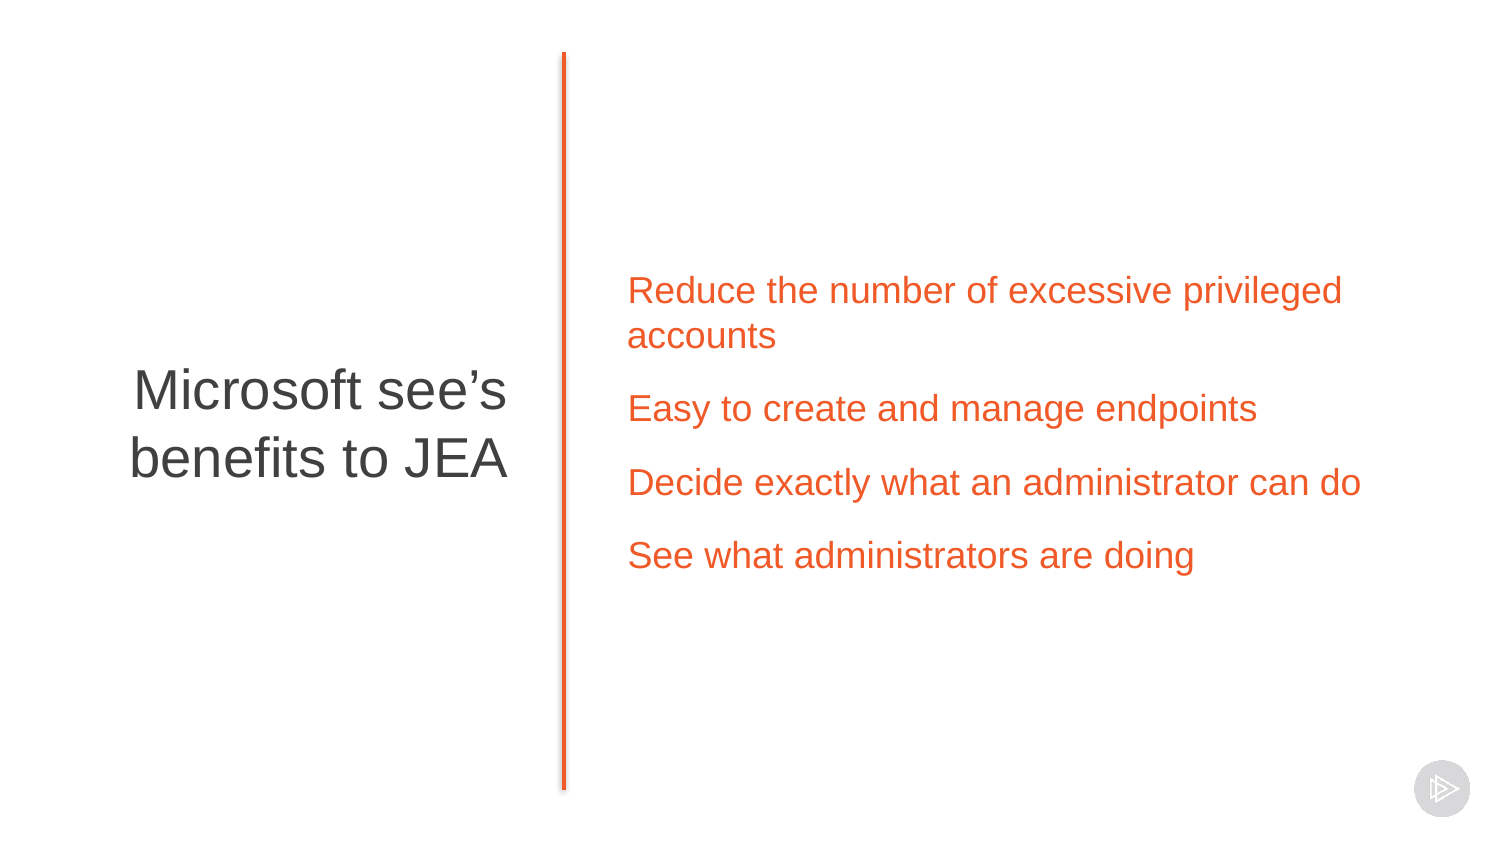

Reduce the number of excessive privileged accounts
Easy to create and manage endpoints
Decide exactly what an administrator can do
See what administrators are doing
Microsoft see’s benefits to JEA